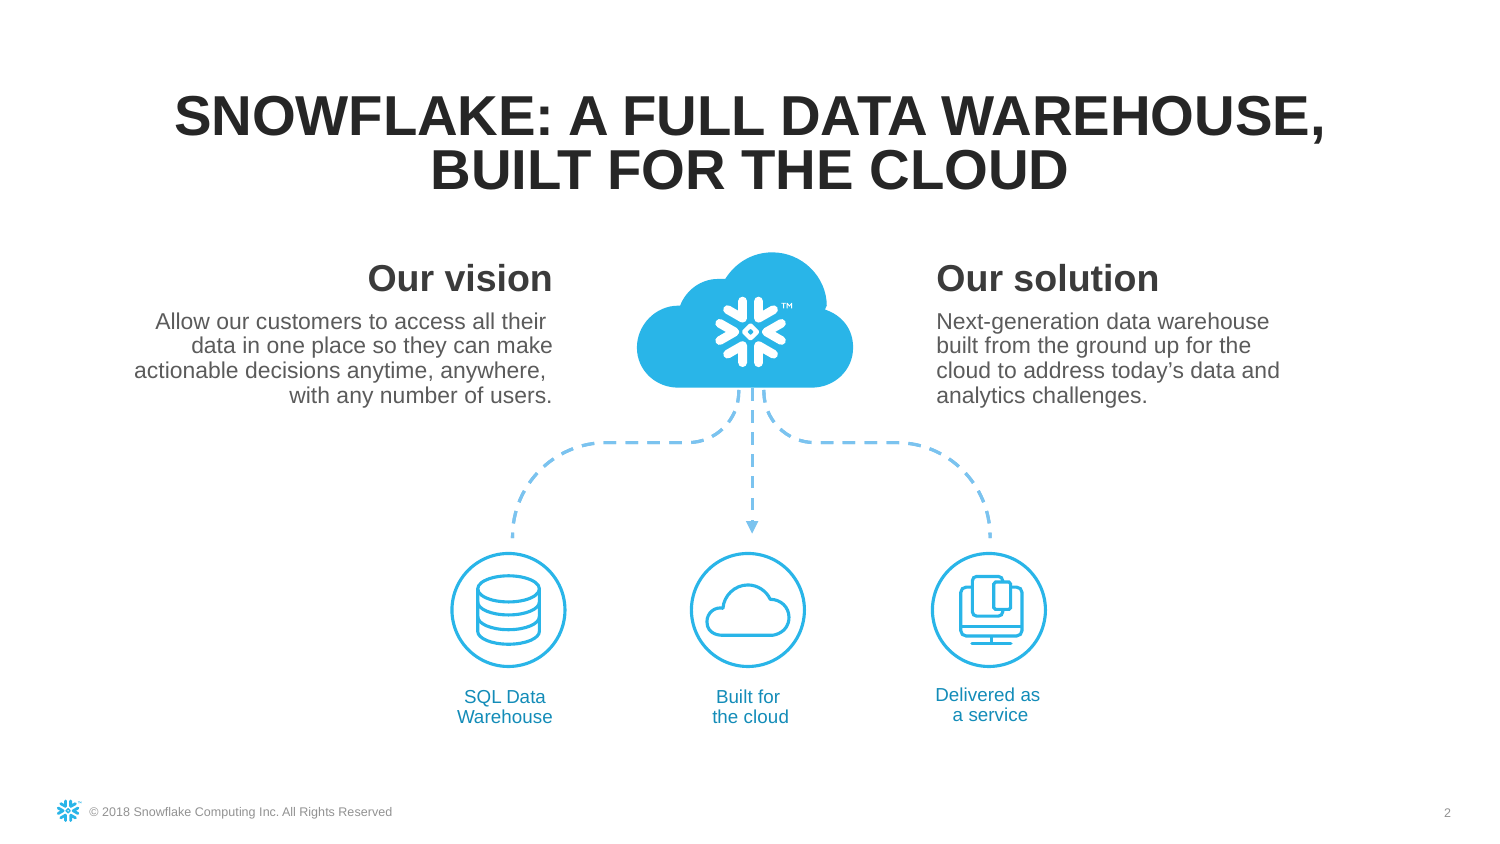

SNOWFLAKE: A FULL DATA WAREHOUSE,
BUILT FOR THE CLOUD

Our vision
Allow our customers to access all their
data in one place so they can make actionable decisions anytime, anywhere,
with any number of users.
Our solution
Next-generation data warehouse
built from the ground up for the
cloud to address today’s data and
analytics challenges.

Delivered as
a service
SQL Data Warehouse
Built for
the cloud
2